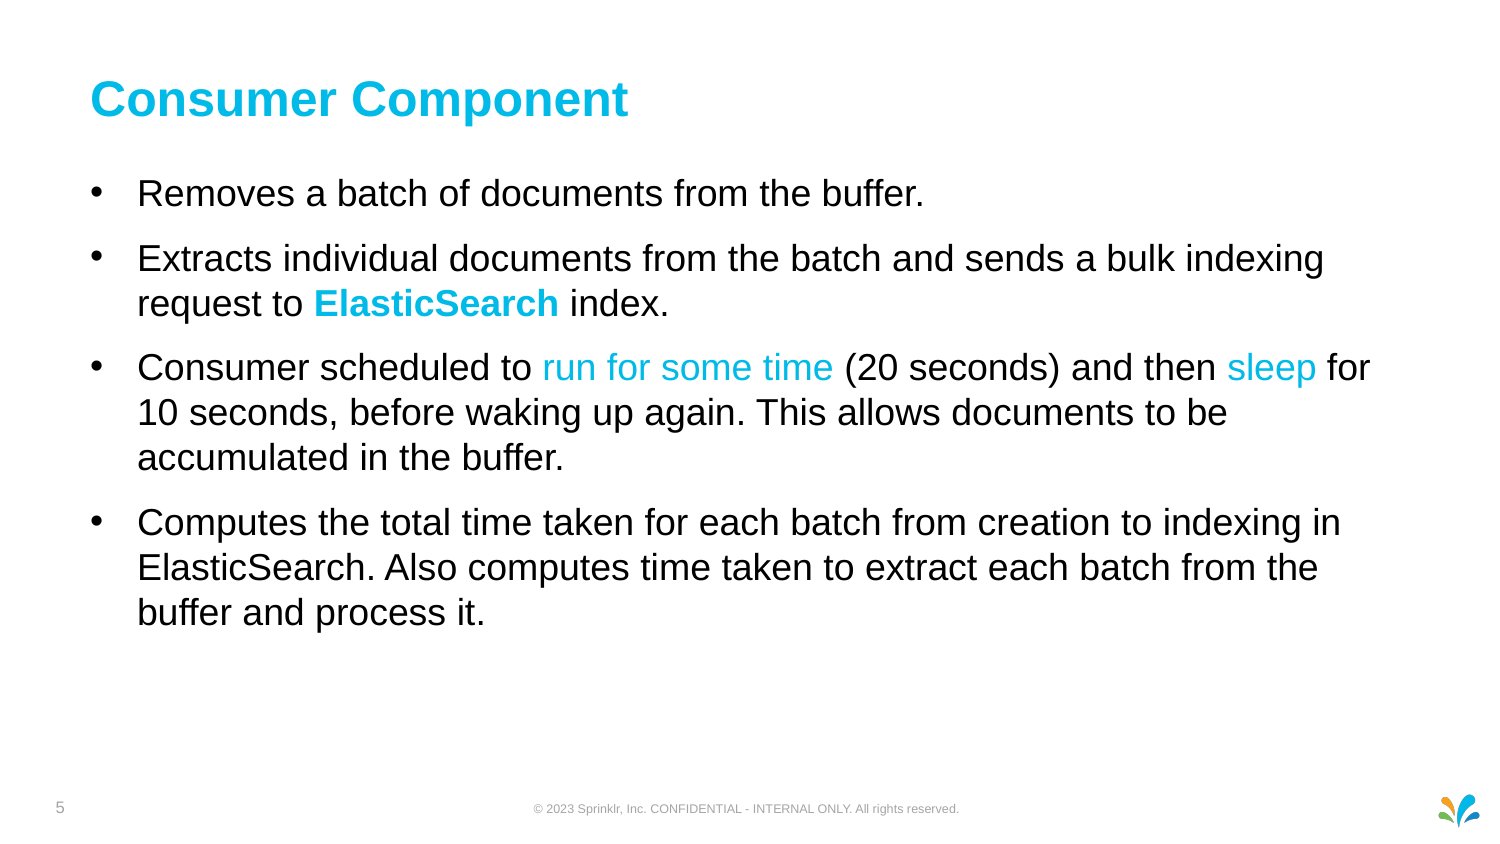

# Consumer Component
Removes a batch of documents from the buffer.
Extracts individual documents from the batch and sends a bulk indexing request to ElasticSearch index.
Consumer scheduled to run for some time (20 seconds) and then sleep for 10 seconds, before waking up again. This allows documents to be accumulated in the buffer.
Computes the total time taken for each batch from creation to indexing in ElasticSearch. Also computes time taken to extract each batch from the buffer and process it.
© 2023 Sprinklr, Inc. CONFIDENTIAL - INTERNAL ONLY. All rights reserved.